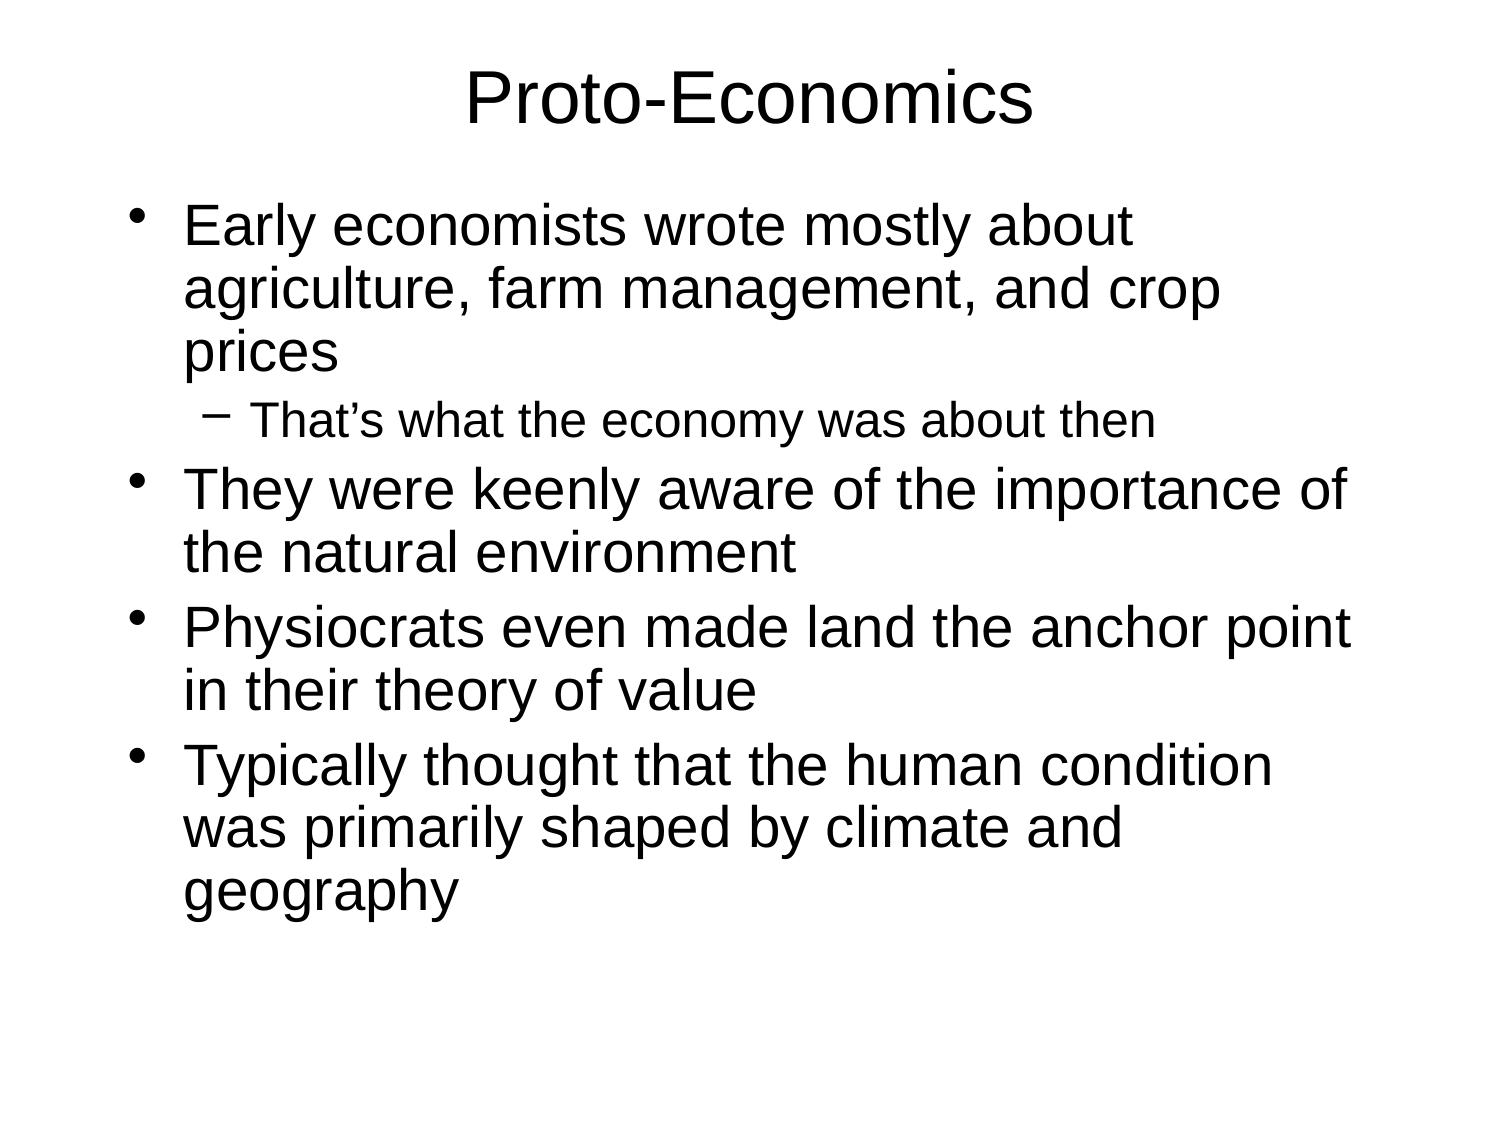

# Proto-Economics
Early economists wrote mostly about agriculture, farm management, and crop prices
That’s what the economy was about then
They were keenly aware of the importance of the natural environment
Physiocrats even made land the anchor point in their theory of value
Typically thought that the human condition was primarily shaped by climate and geography